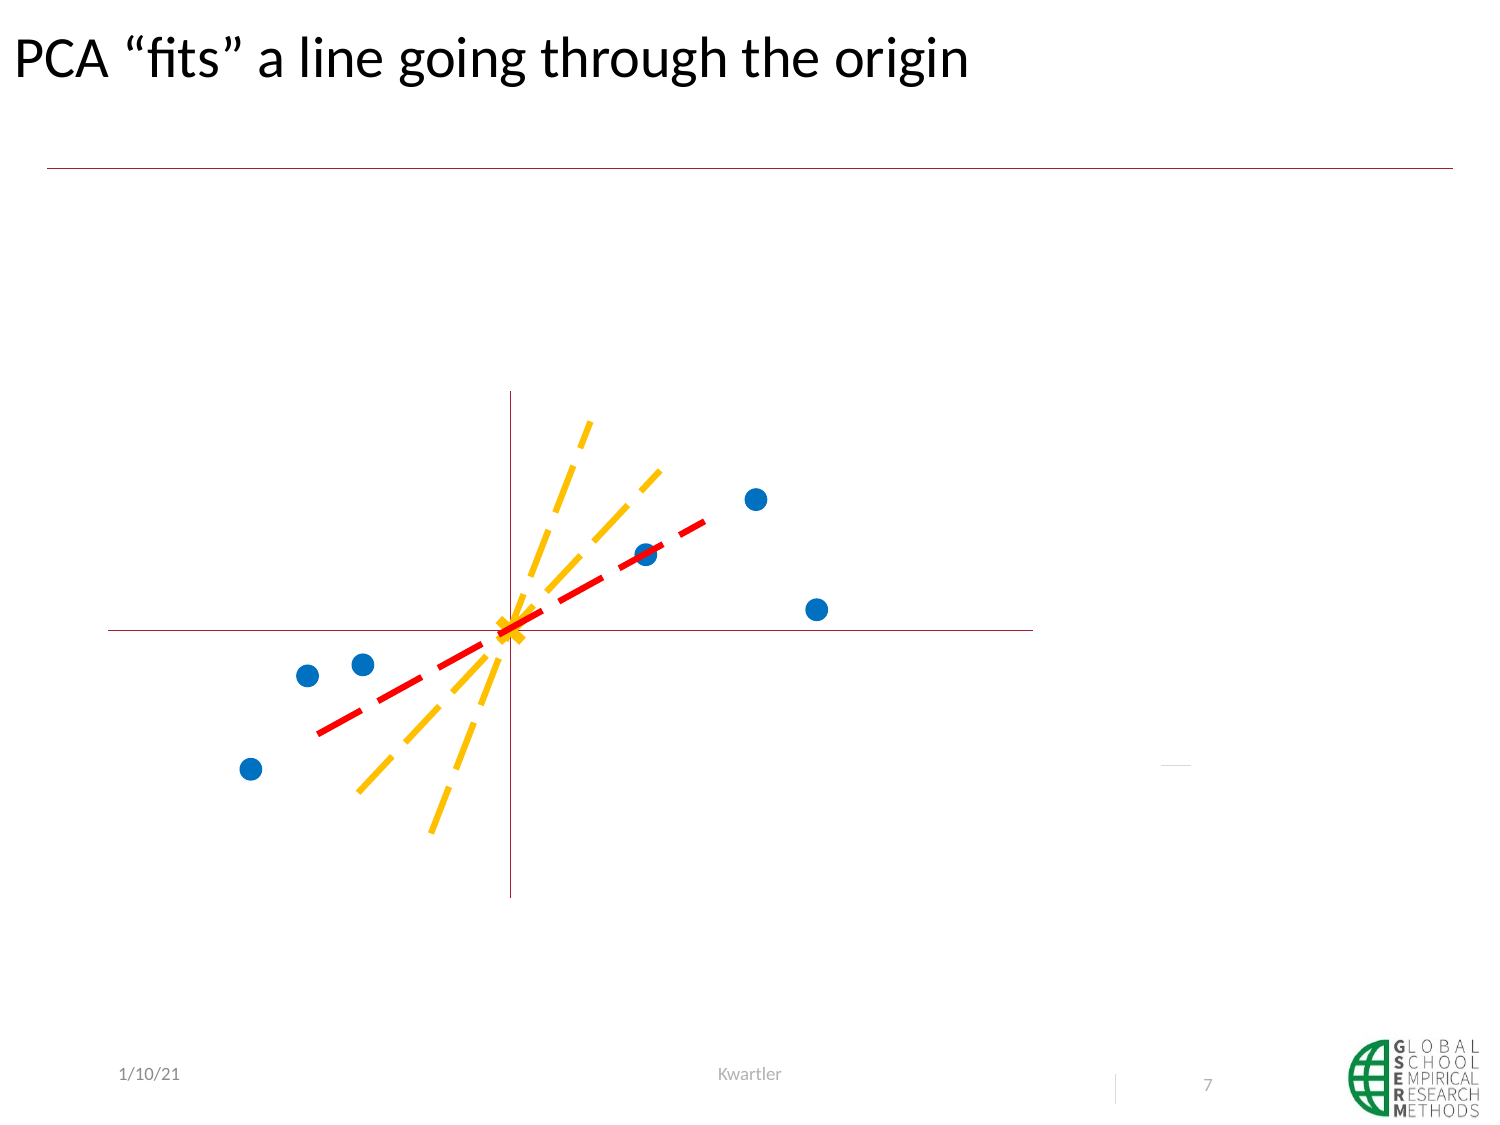

# PCA “fits” a line going through the origin

1/10/21
Kwartler
7